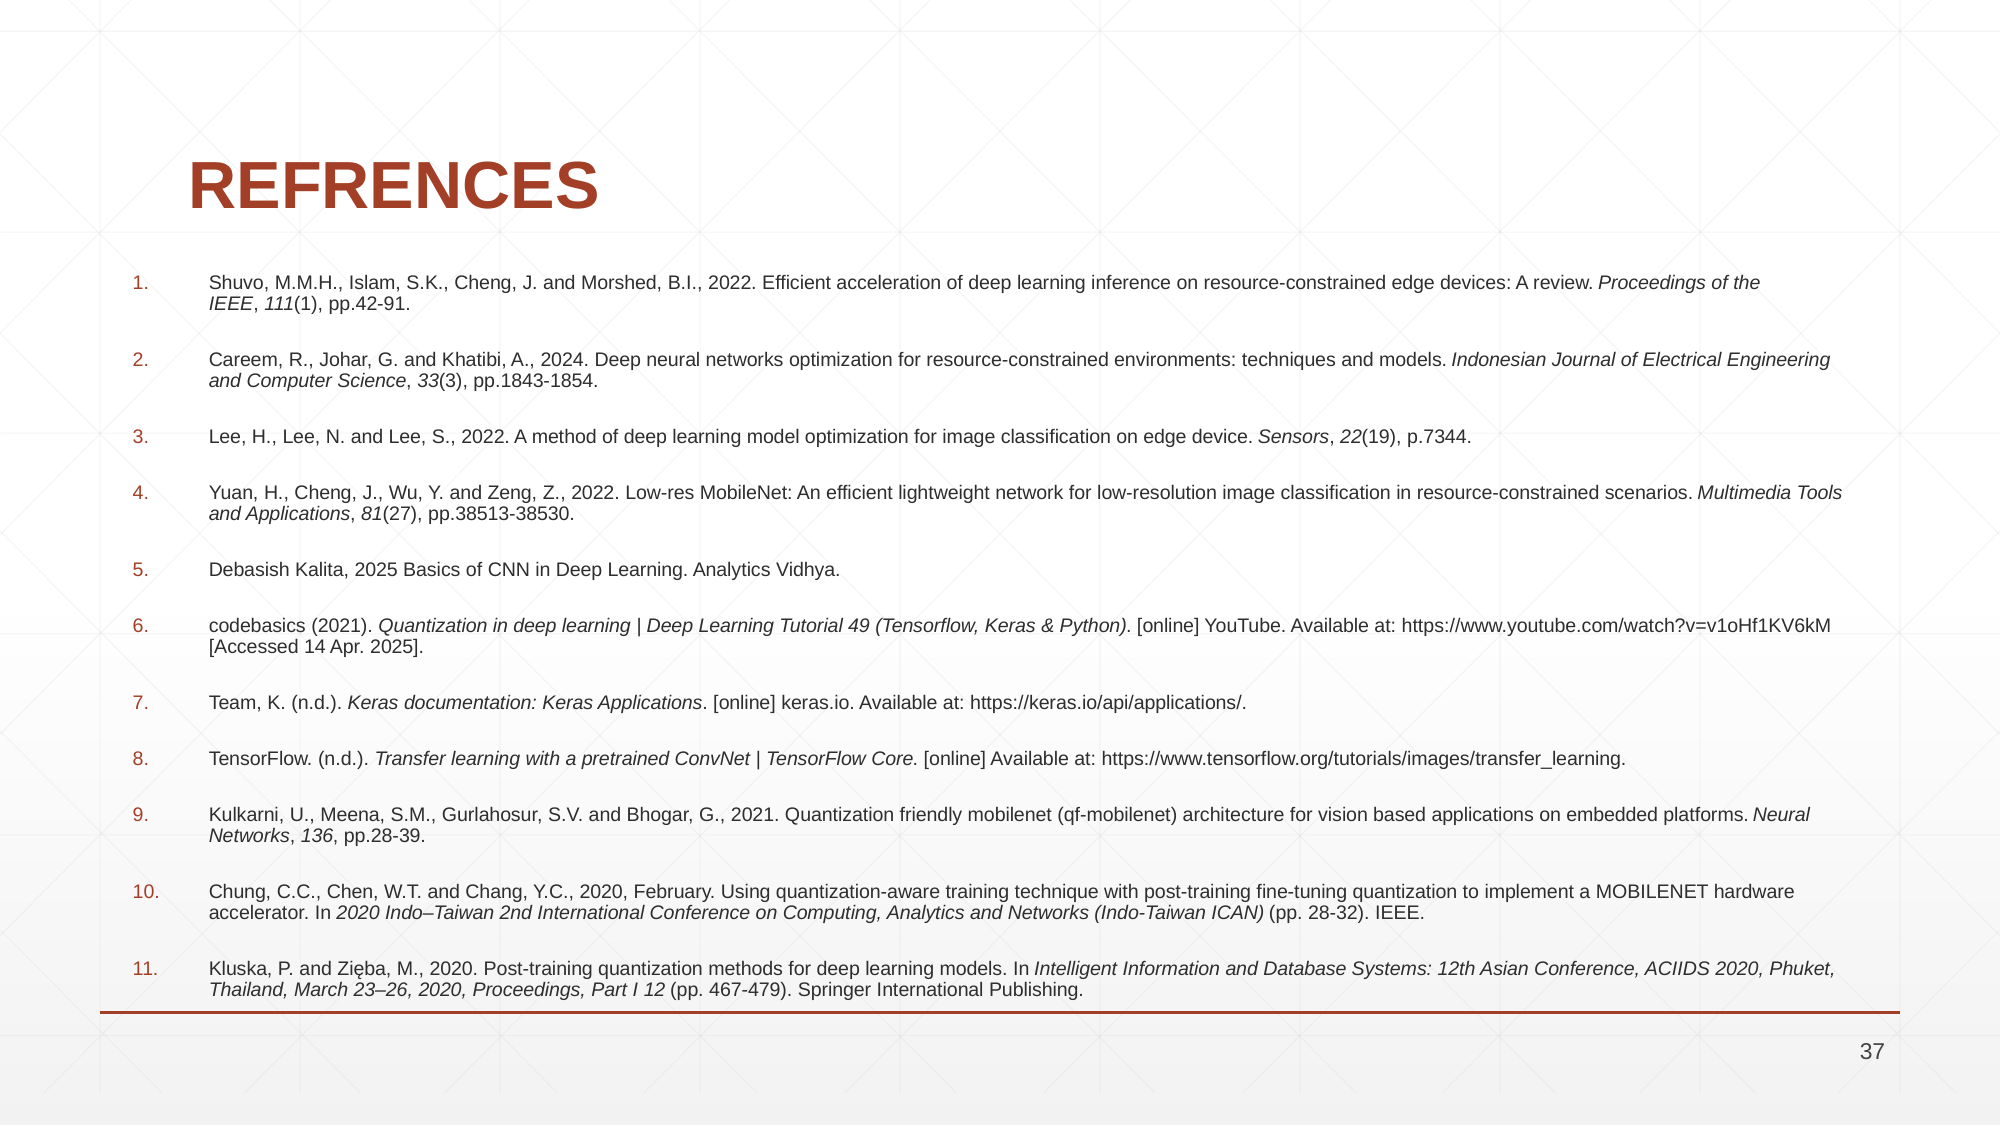

# REFRENCES
Shuvo, M.M.H., Islam, S.K., Cheng, J. and Morshed, B.I., 2022. Efficient acceleration of deep learning inference on resource-constrained edge devices: A review. Proceedings of the IEEE, 111(1), pp.42-91.
Careem, R., Johar, G. and Khatibi, A., 2024. Deep neural networks optimization for resource-constrained environments: techniques and models. Indonesian Journal of Electrical Engineering and Computer Science, 33(3), pp.1843-1854.
Lee, H., Lee, N. and Lee, S., 2022. A method of deep learning model optimization for image classification on edge device. Sensors, 22(19), p.7344.
Yuan, H., Cheng, J., Wu, Y. and Zeng, Z., 2022. Low-res MobileNet: An efficient lightweight network for low-resolution image classification in resource-constrained scenarios. Multimedia Tools and Applications, 81(27), pp.38513-38530.
Debasish Kalita, 2025 Basics of CNN in Deep Learning. Analytics Vidhya.
codebasics (2021). Quantization in deep learning | Deep Learning Tutorial 49 (Tensorflow, Keras & Python). [online] YouTube. Available at: https://www.youtube.com/watch?v=v1oHf1KV6kM [Accessed 14 Apr. 2025].
Team, K. (n.d.). Keras documentation: Keras Applications. [online] keras.io. Available at: https://keras.io/api/applications/.
‌TensorFlow. (n.d.). Transfer learning with a pretrained ConvNet | TensorFlow Core. [online] Available at: https://www.tensorflow.org/tutorials/images/transfer_learning.
‌Kulkarni, U., Meena, S.M., Gurlahosur, S.V. and Bhogar, G., 2021. Quantization friendly mobilenet (qf-mobilenet) architecture for vision based applications on embedded platforms. Neural Networks, 136, pp.28-39.
Chung, C.C., Chen, W.T. and Chang, Y.C., 2020, February. Using quantization-aware training technique with post-training fine-tuning quantization to implement a MOBILENET hardware accelerator. In 2020 Indo–Taiwan 2nd International Conference on Computing, Analytics and Networks (Indo-Taiwan ICAN) (pp. 28-32). IEEE.
Kluska, P. and Zięba, M., 2020. Post-training quantization methods for deep learning models. In Intelligent Information and Database Systems: 12th Asian Conference, ACIIDS 2020, Phuket, Thailand, March 23–26, 2020, Proceedings, Part I 12 (pp. 467-479). Springer International Publishing.
37